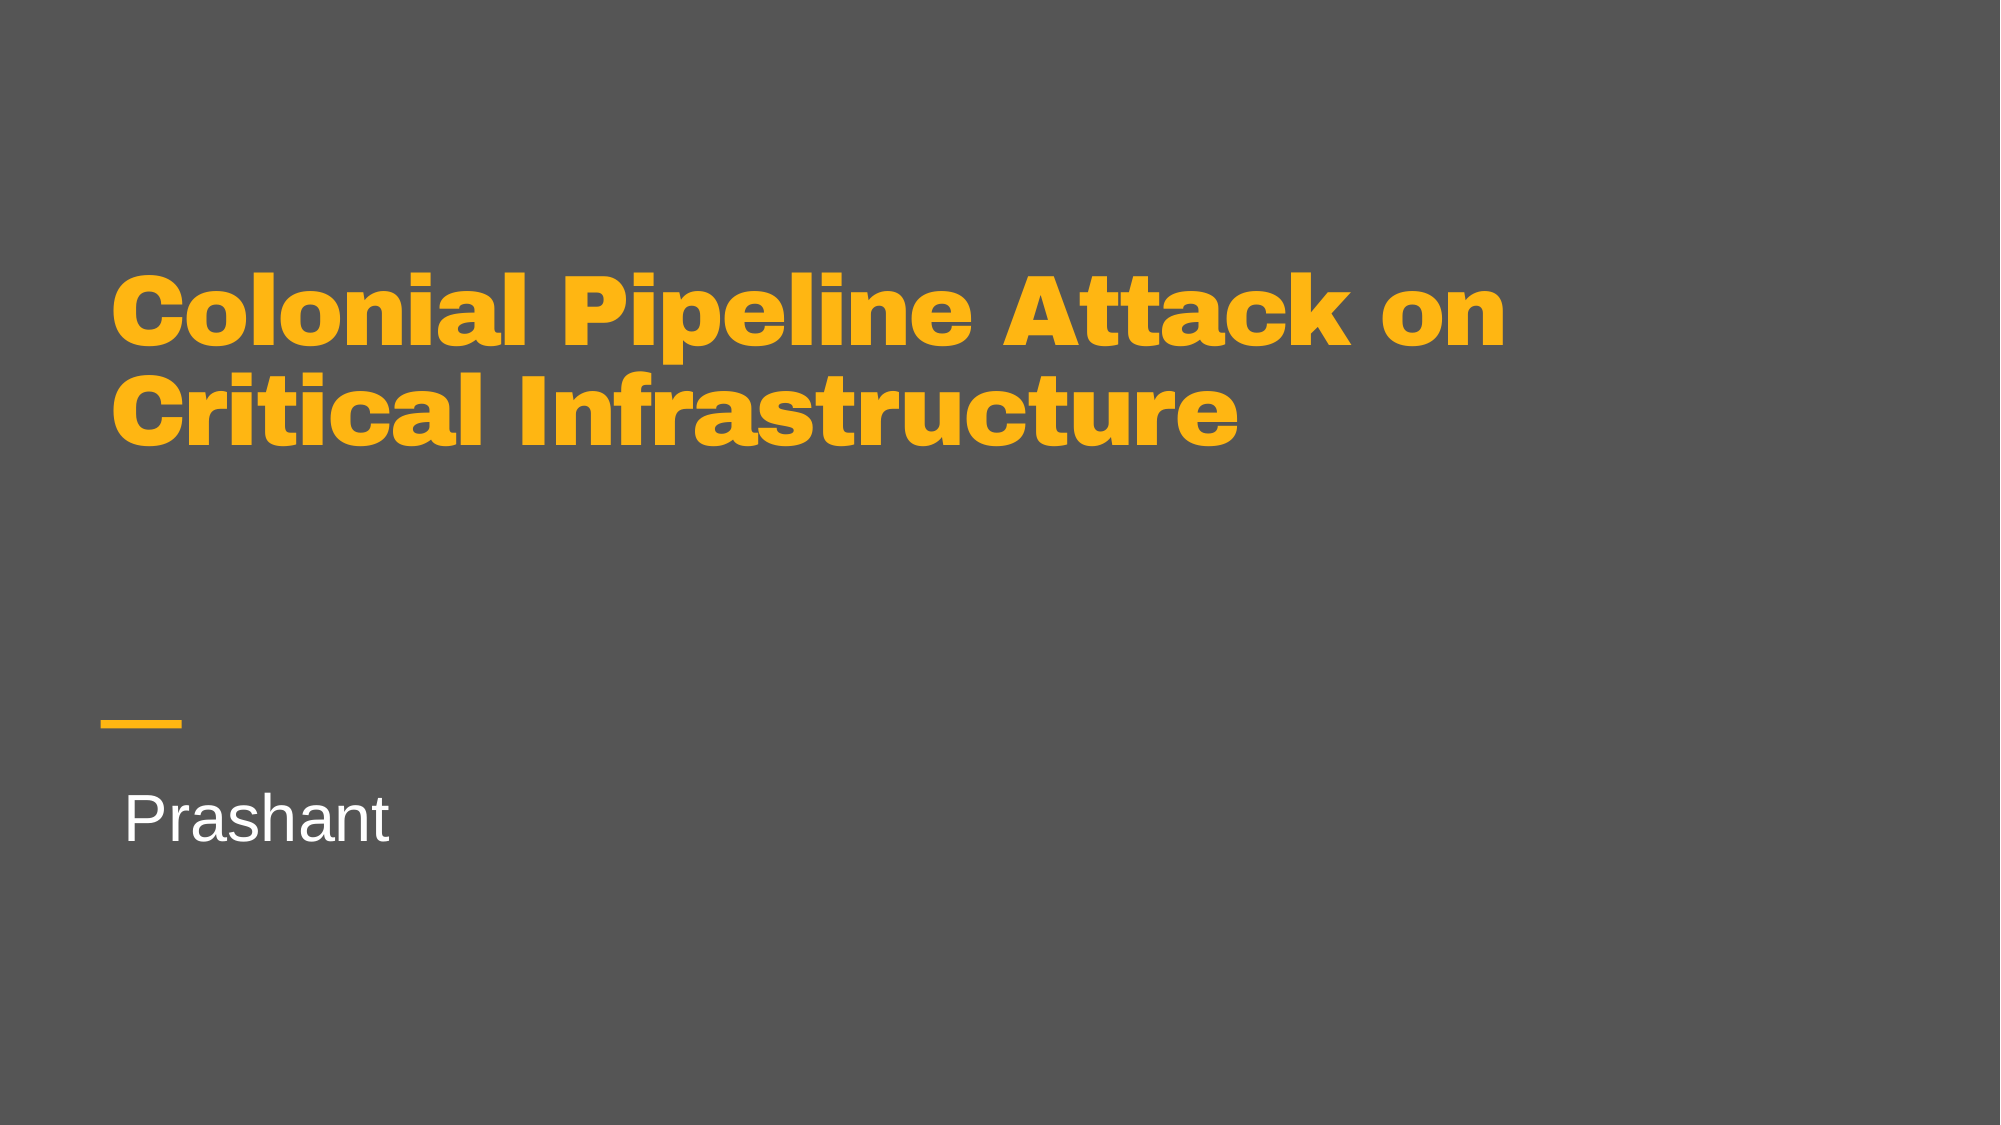

# Colonial Pipeline Attack on Critical Infrastructure

Prashant